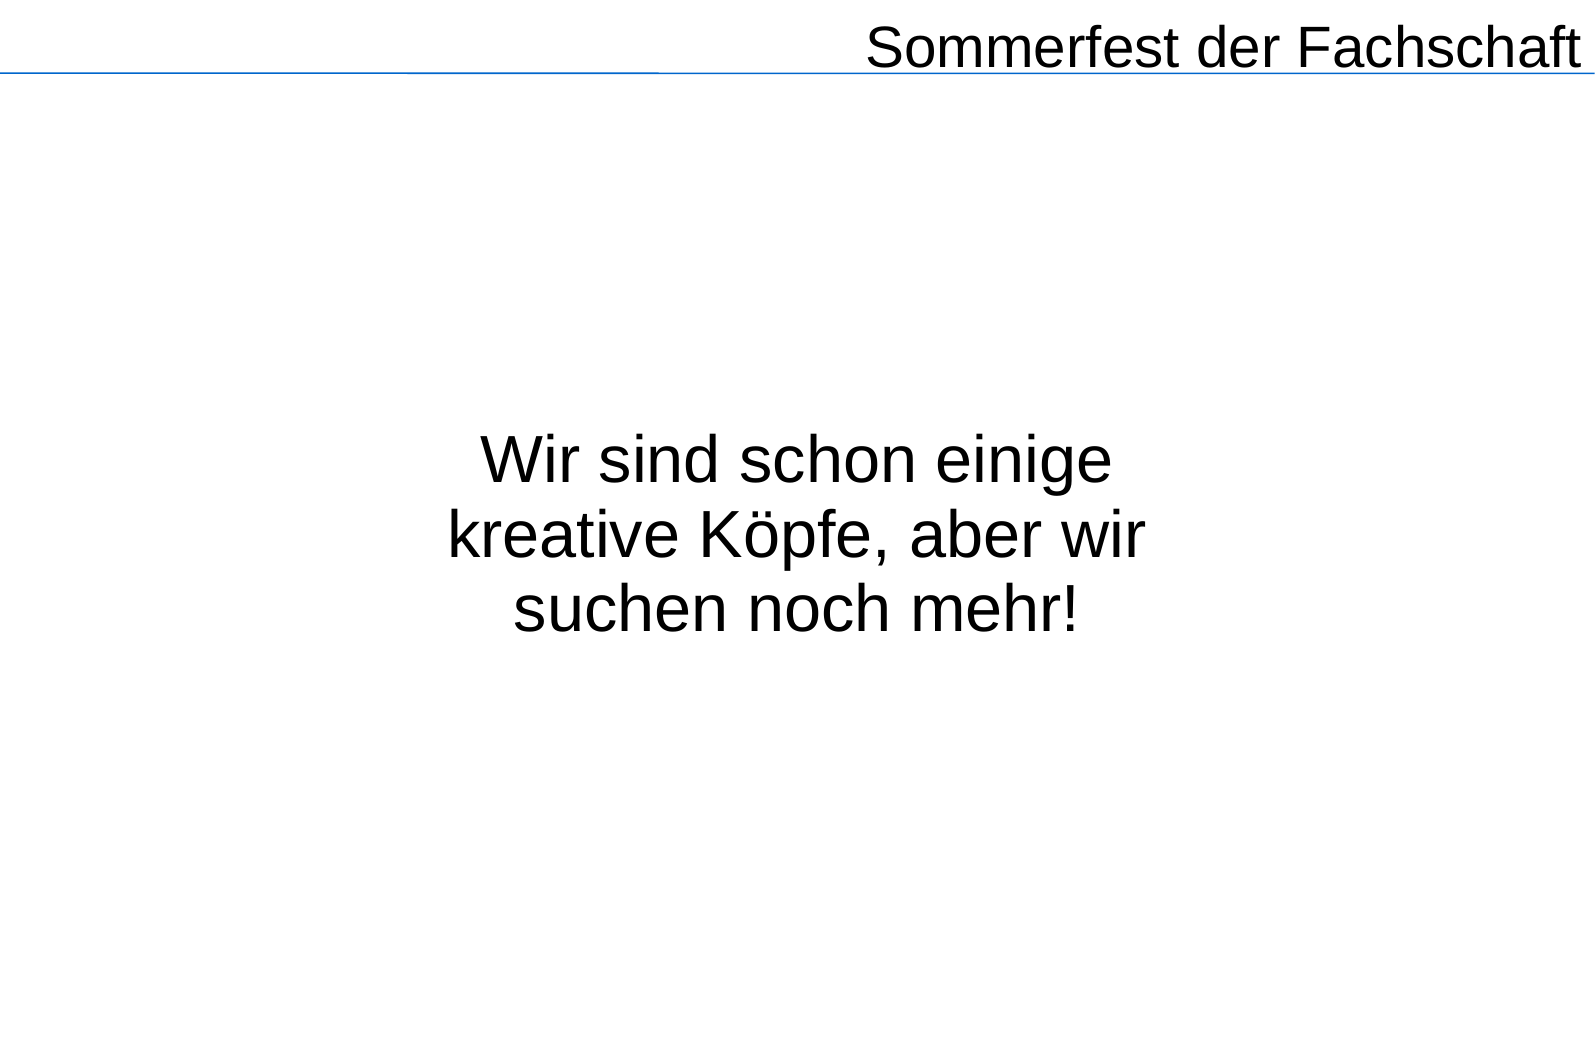

# Sommerfest der Fachschaft
Wir sind schon einige kreative Köpfe, aber wir suchen noch mehr!